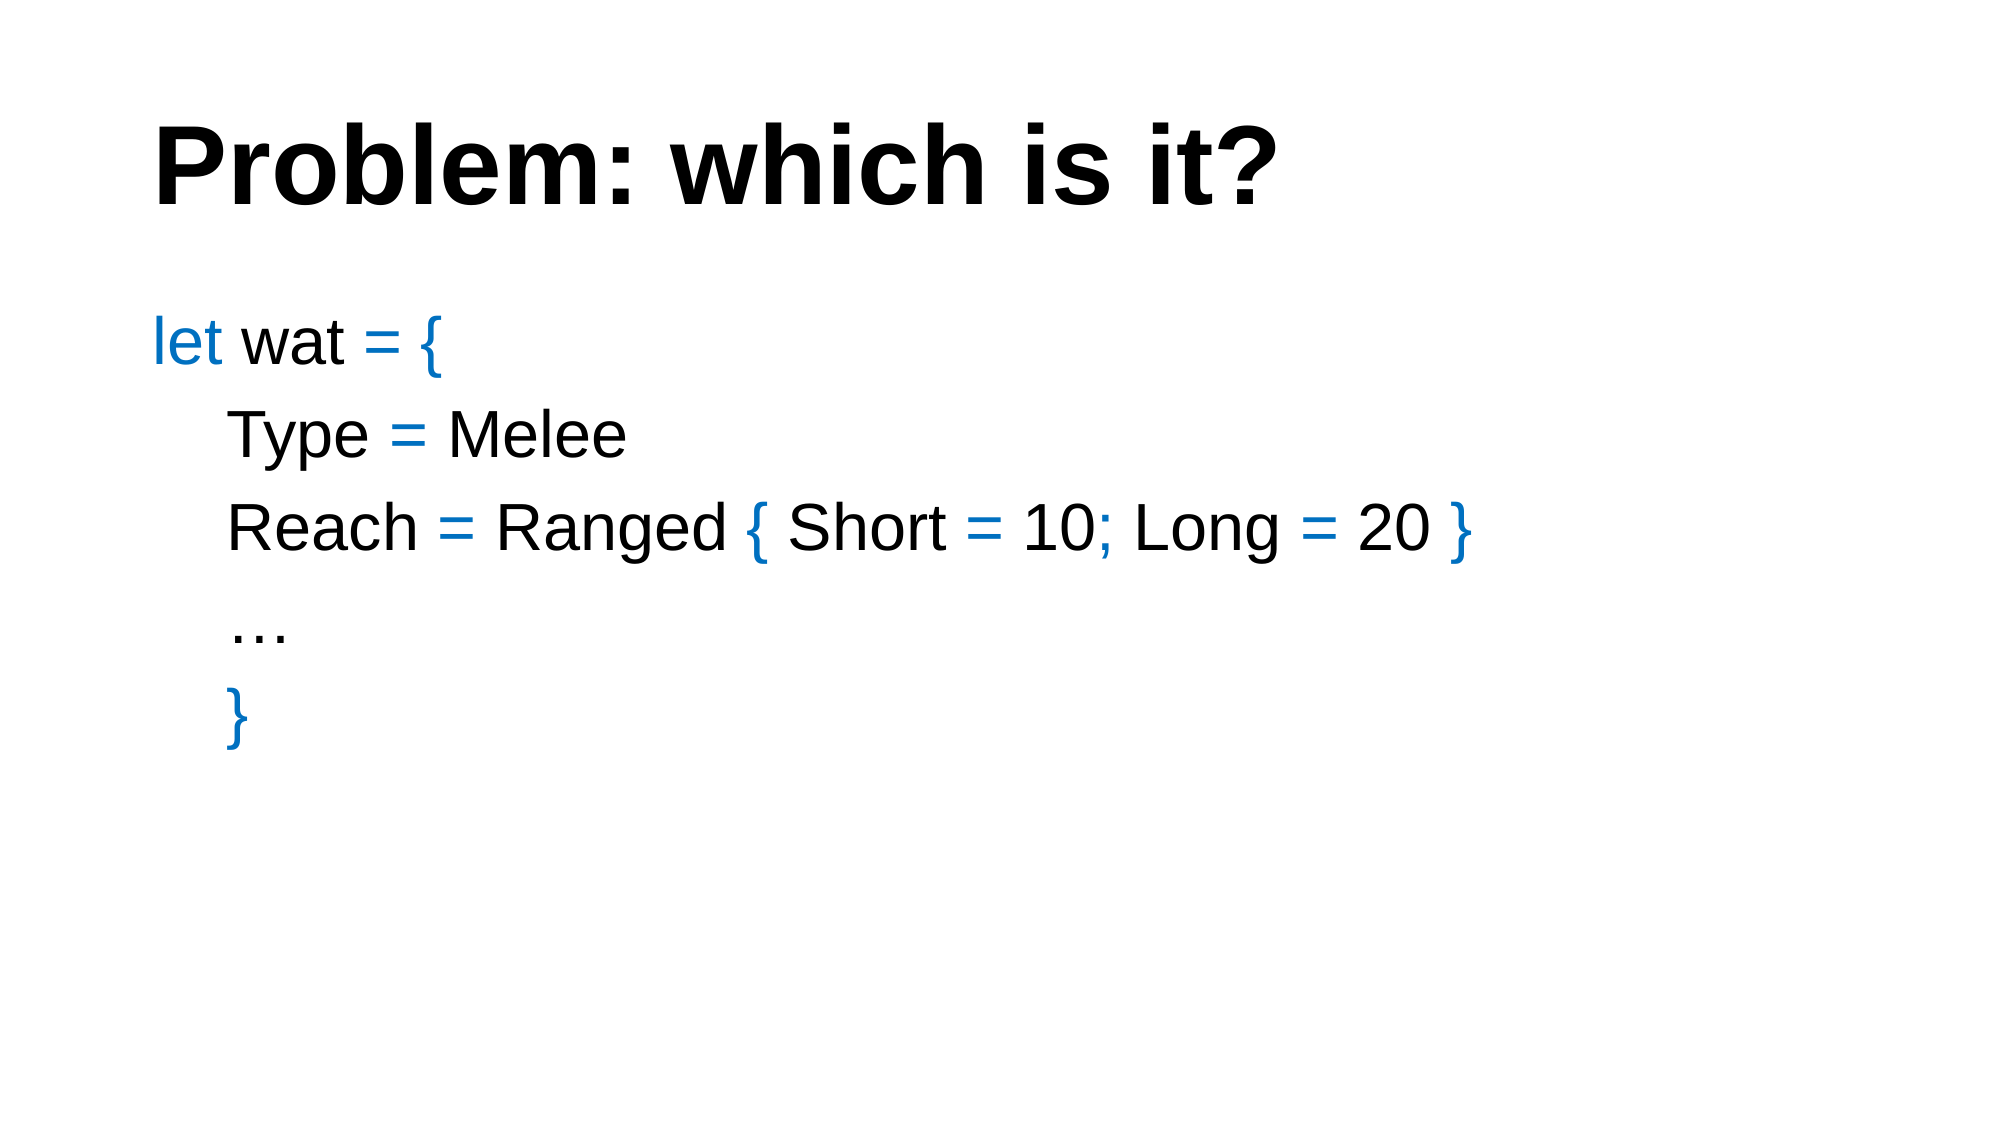

# Problem: which is it?
let wat = {
    Type = Melee
    Reach = Ranged { Short = 10; Long = 20 }
    …
    }